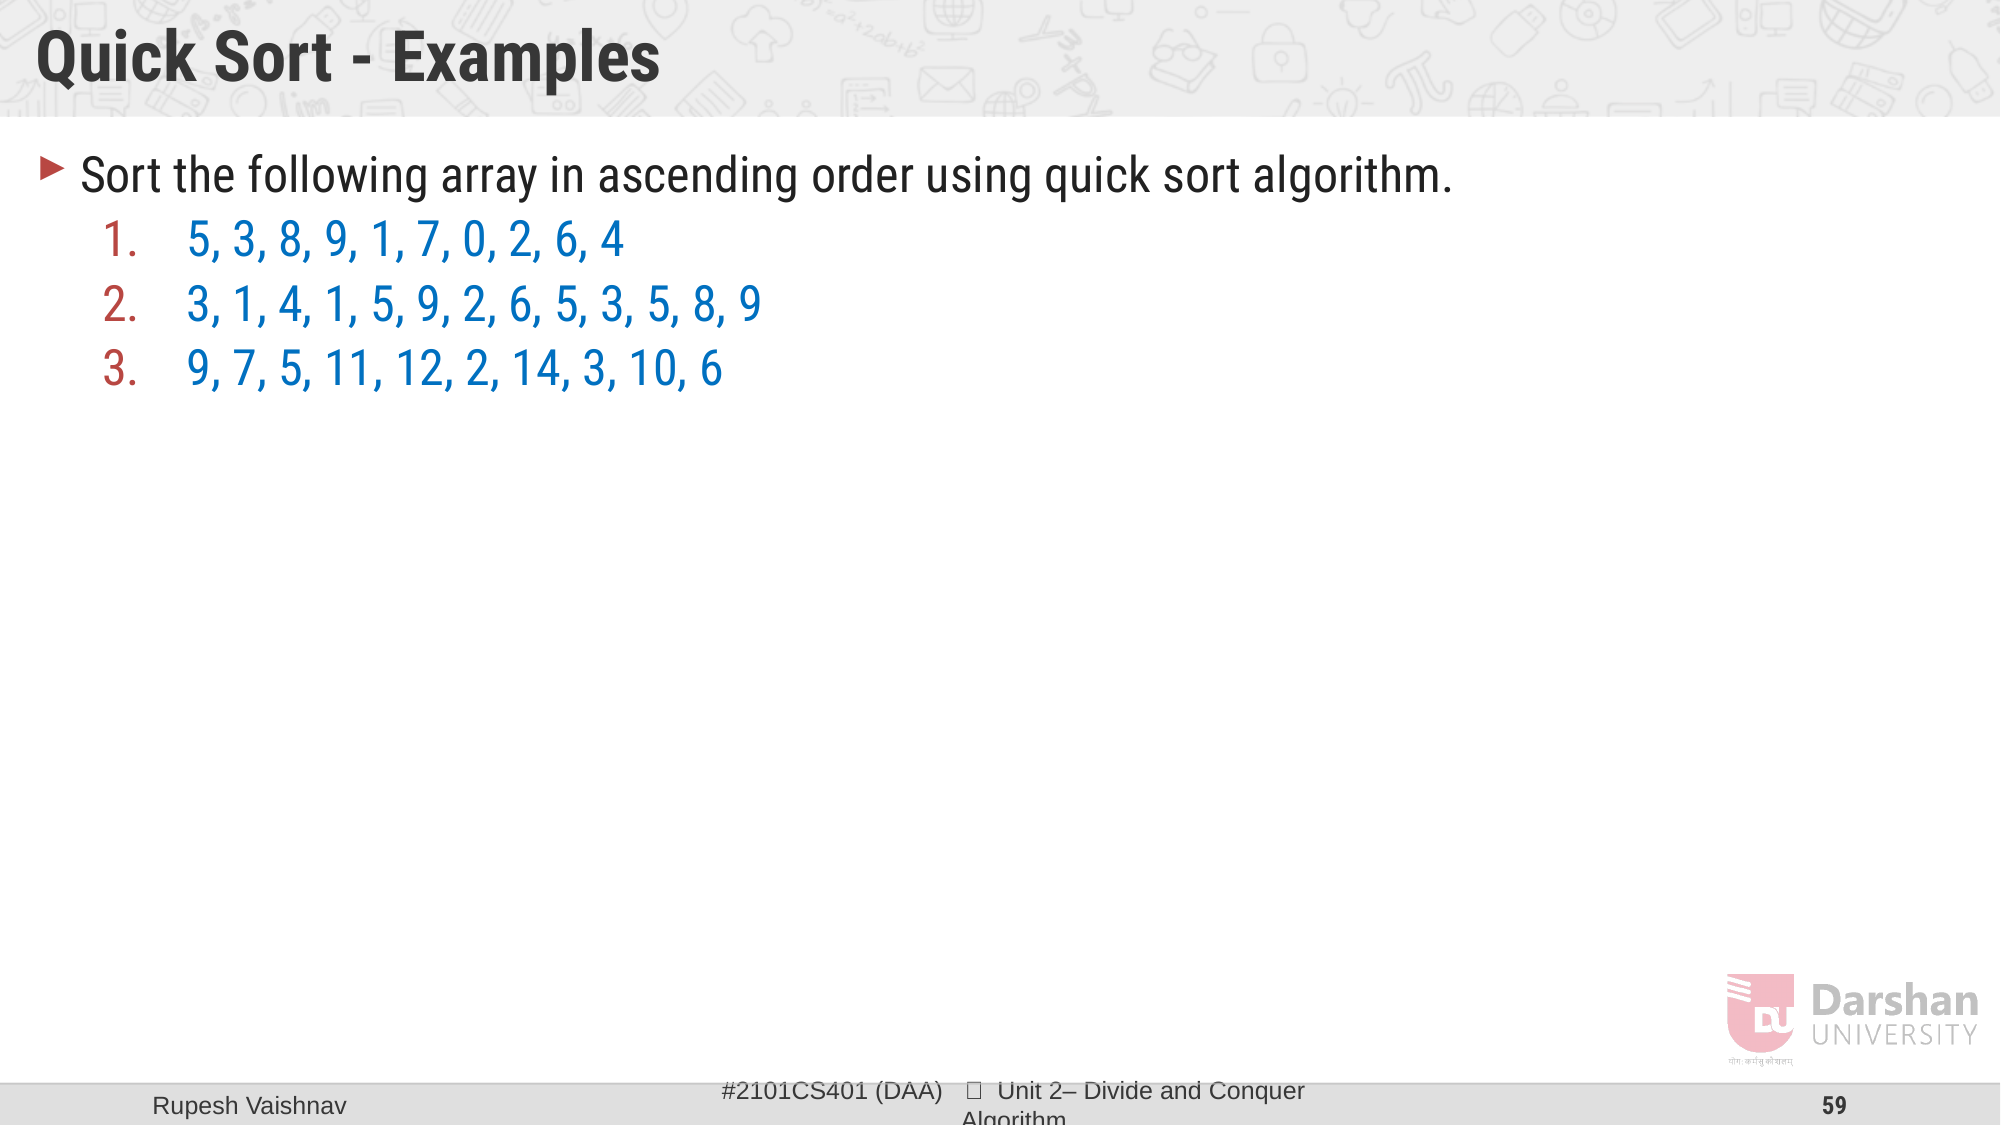

# Quick Sort - Examples
Sort the following array in ascending order using quick sort algorithm.
5, 3, 8, 9, 1, 7, 0, 2, 6, 4
3, 1, 4, 1, 5, 9, 2, 6, 5, 3, 5, 8, 9
9, 7, 5, 11, 12, 2, 14, 3, 10, 6